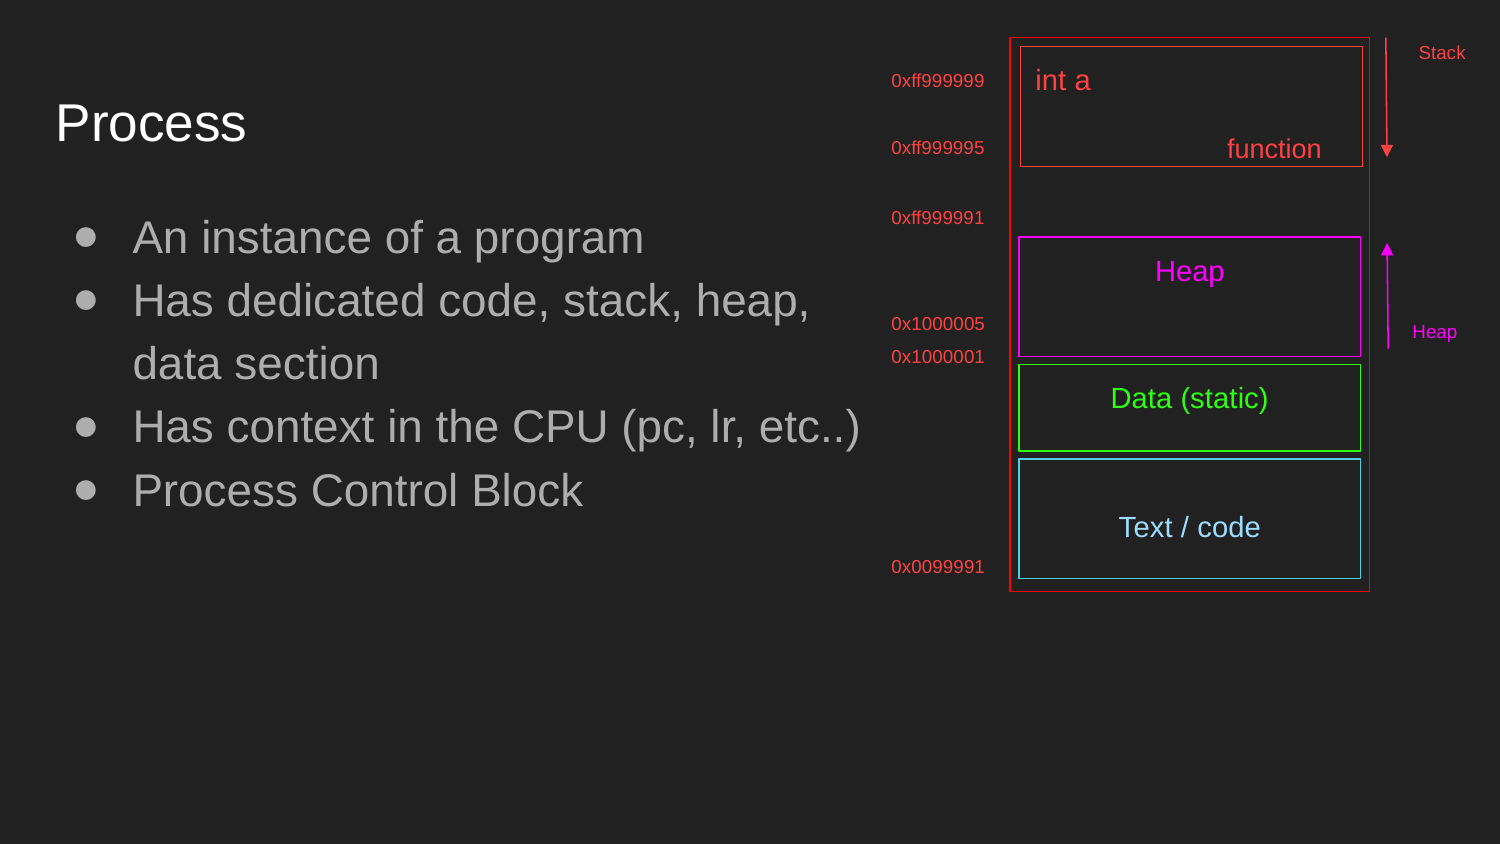

Stack

int a

0xff999999
# Process
function
0xff999995
An instance of a program
Has dedicated code, stack, heap, data section
Has context in the CPU (pc, lr, etc..)
Process Control Block
0xff999991
Heap
0x1000005
Heap
0x1000001
Data (static)

Text / code
0x0099991